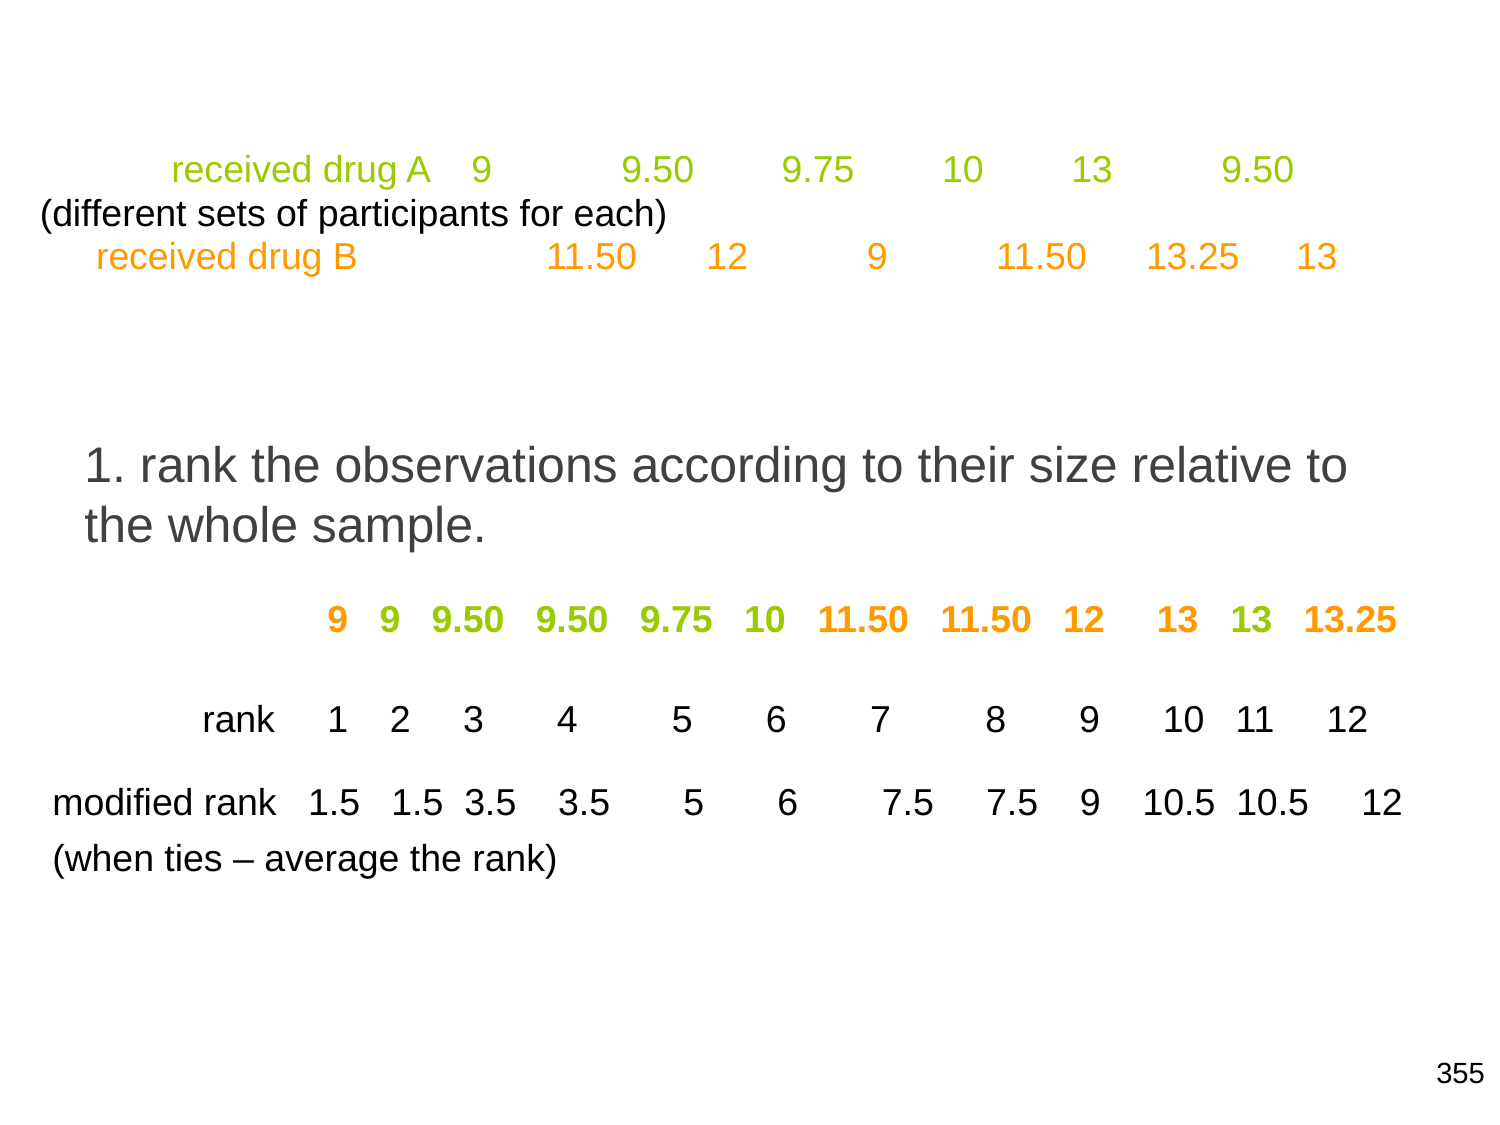

received drug A    	9  	9.50	 9.75	  10	13	9.50
(different sets of participants for each)
received drug B   		11.50	 12	  9	11.50	13.25	13
1. rank the observations according to their size relative to the whole sample.

9   9   9.50   9.50   9.75   10   11.50   11.50   12     13   13   13.25
rank     1    2     3       4         5       6        7         8       9      10   11     12
modified rank   1.5   1.5  3.5    3.5       5       6        7.5     7.5    9    10.5  10.5     12
(when ties – average the rank)
355